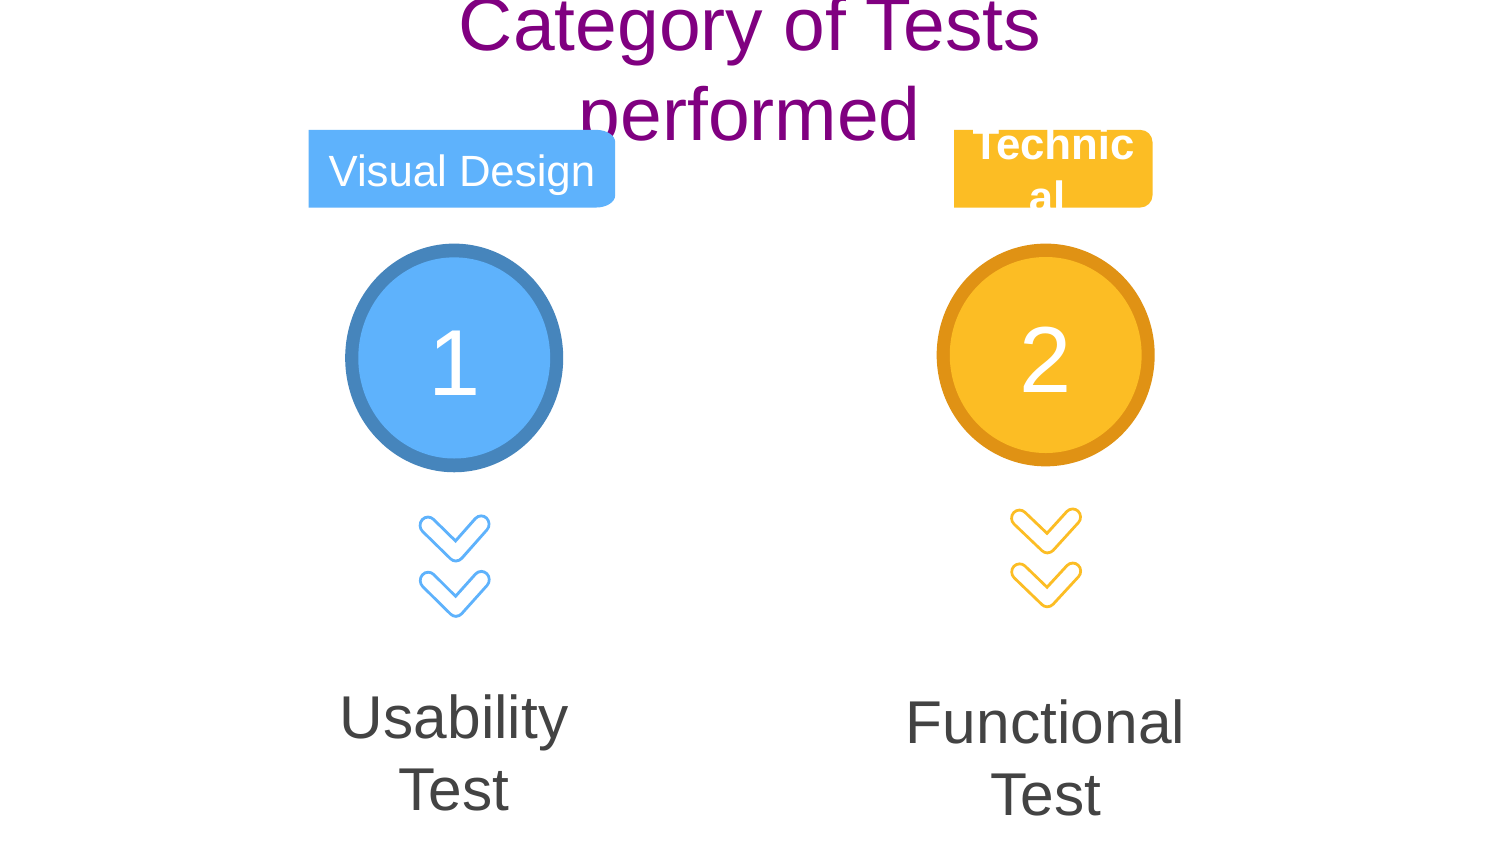

# Category of Tests performed
Technical
Visual Design

2

Functional Test

1

Usability Test